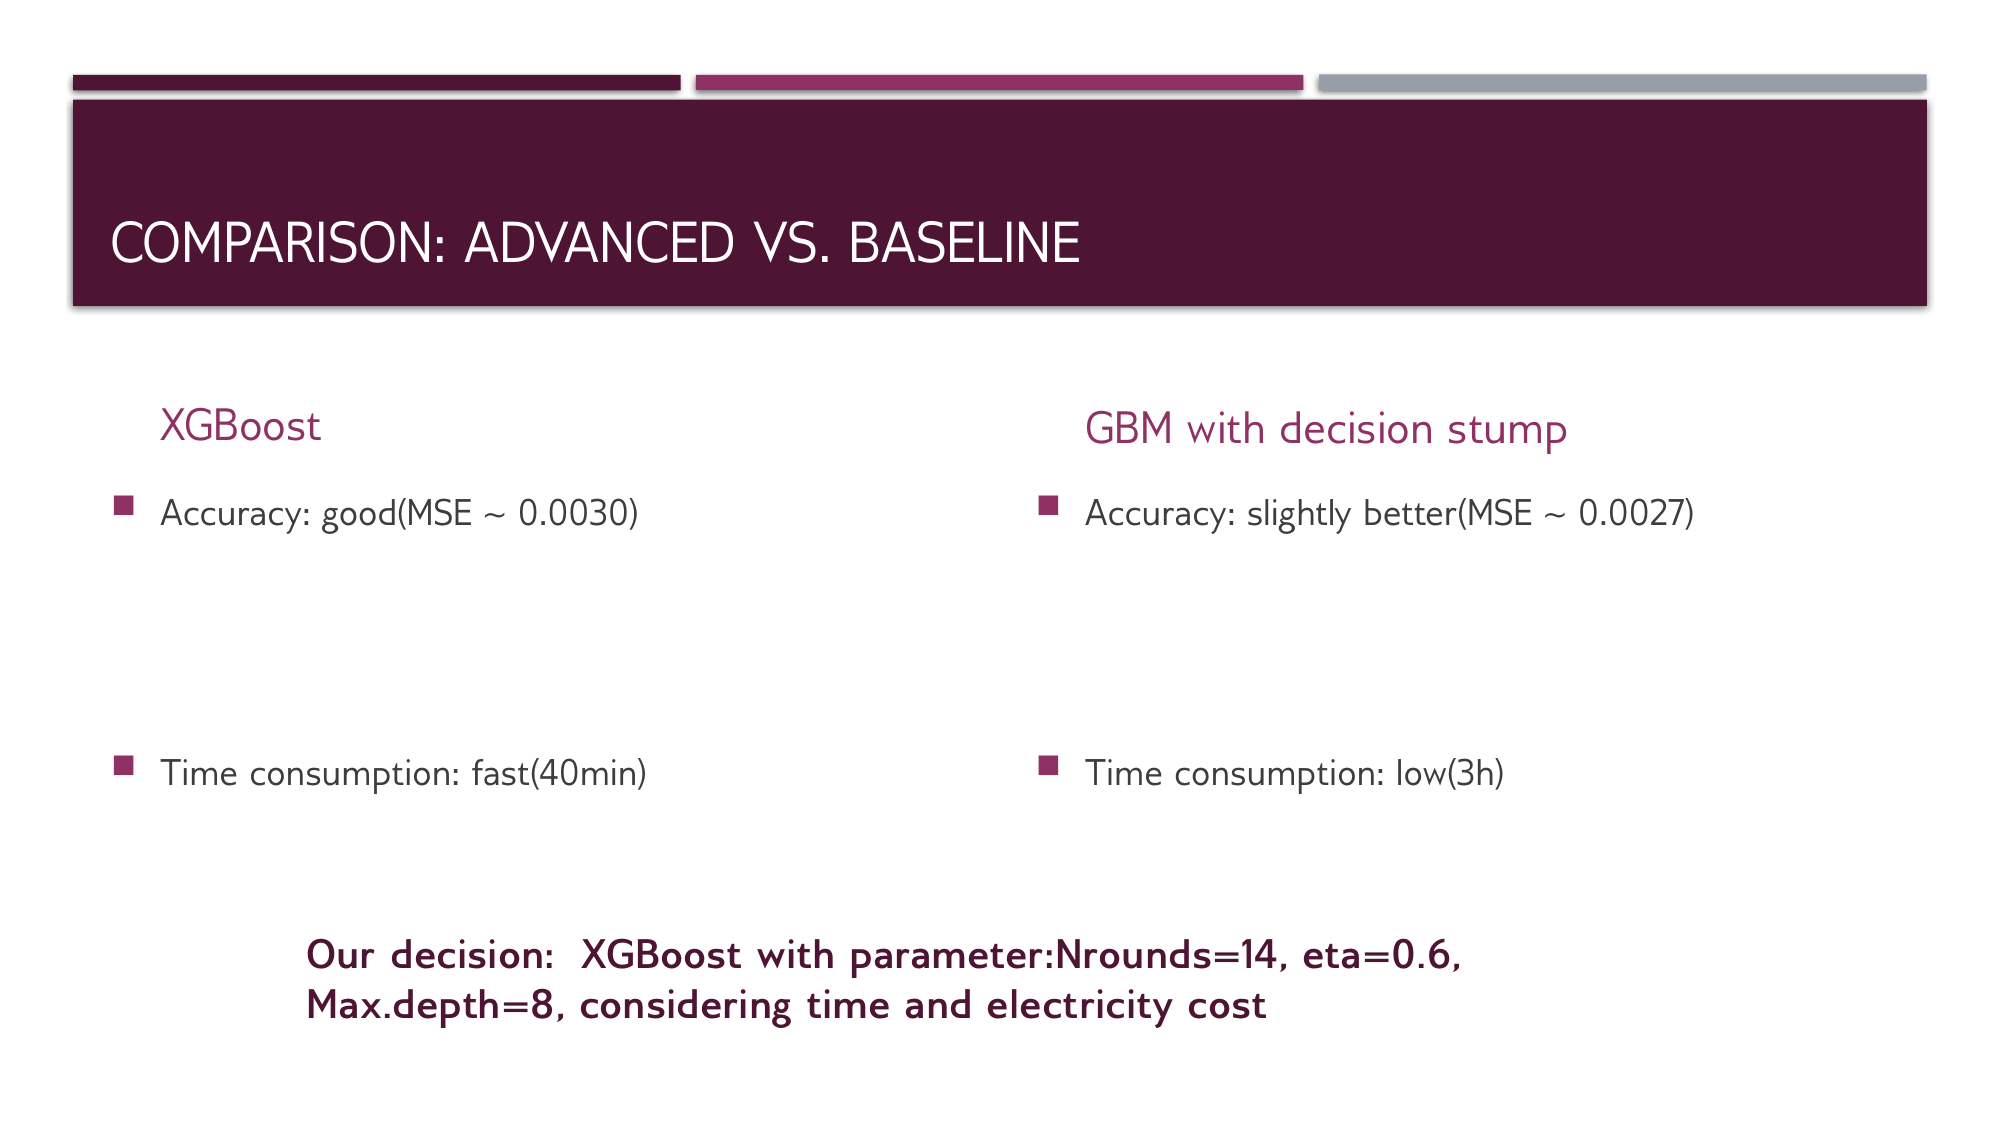

# Comparison: Advanced vs. baseline
XGBoost
GBM with decision stump
Accuracy: good(MSE ~ 0.0030)

Time consumption: fast(40min)
Accuracy: slightly better(MSE ~ 0.0027)

Time consumption: low(3h)
Our decision:  XGBoost with parameter:Nrounds=14, eta=0.6, Max.depth=8, considering time and electricity cost